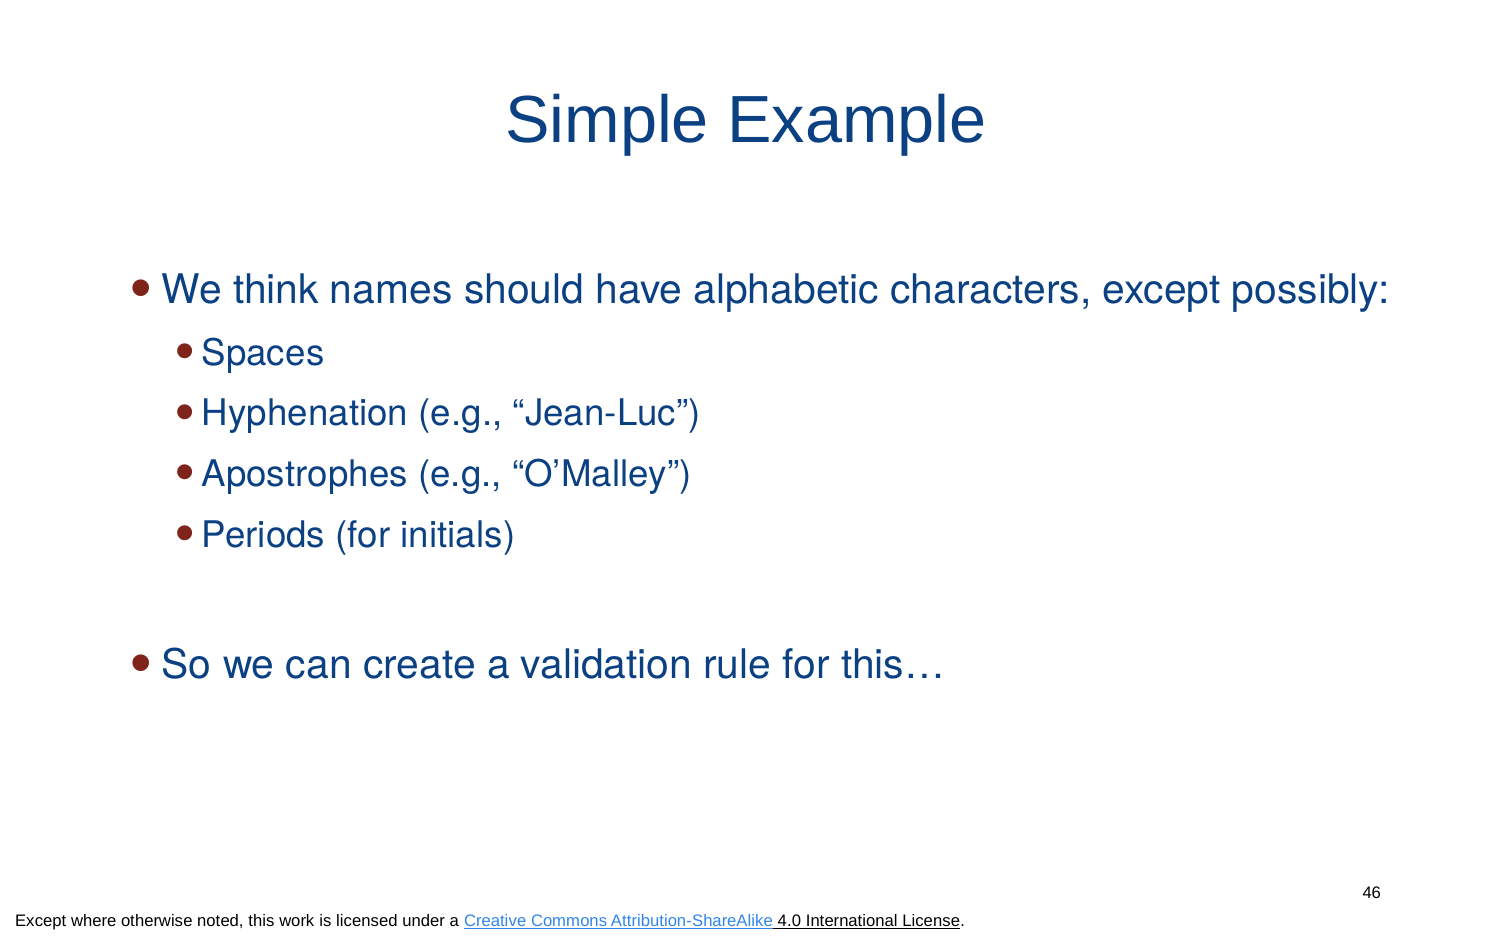

# Simple Example
We think names should have alphabetic characters, except possibly:
Spaces
Hyphenation (e.g., “Jean-Luc”)
Apostrophes (e.g., “O’Malley”)
Periods (for initials)

So we can create a validation rule for this…
46